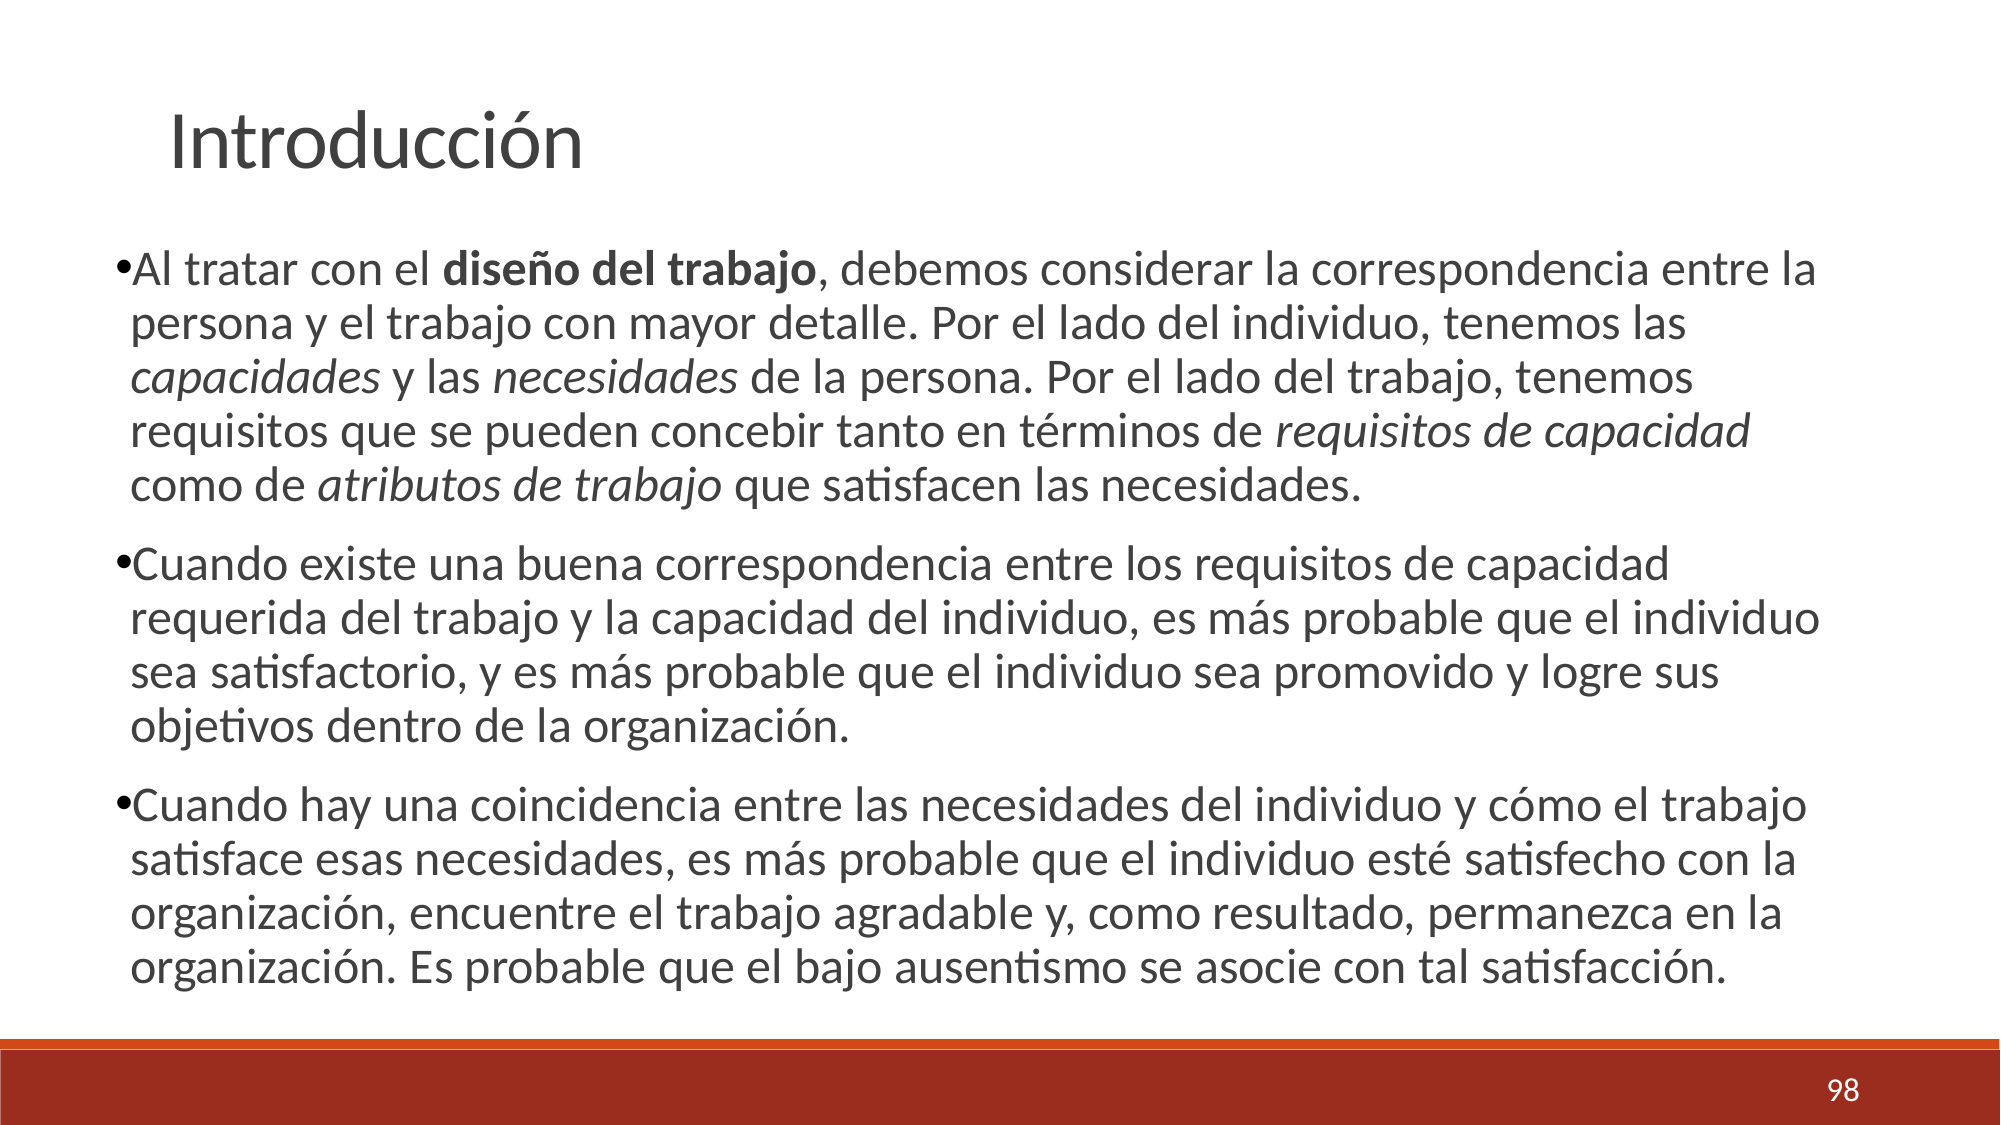

Introducción
Al tratar con el diseño del trabajo, debemos considerar la correspondencia entre la persona y el trabajo con mayor detalle. Por el lado del individuo, tenemos las capacidades y las necesidades de la persona. Por el lado del trabajo, tenemos requisitos que se pueden concebir tanto en términos de requisitos de capacidad como de atributos de trabajo que satisfacen las necesidades.
Cuando existe una buena correspondencia entre los requisitos de capacidad requerida del trabajo y la capacidad del individuo, es más probable que el individuo sea satisfactorio, y es más probable que el individuo sea promovido y logre sus objetivos dentro de la organización.
Cuando hay una coincidencia entre las necesidades del individuo y cómo el trabajo satisface esas necesidades, es más probable que el individuo esté satisfecho con la organización, encuentre el trabajo agradable y, como resultado, permanezca en la organización. Es probable que el bajo ausentismo se asocie con tal satisfacción.
98